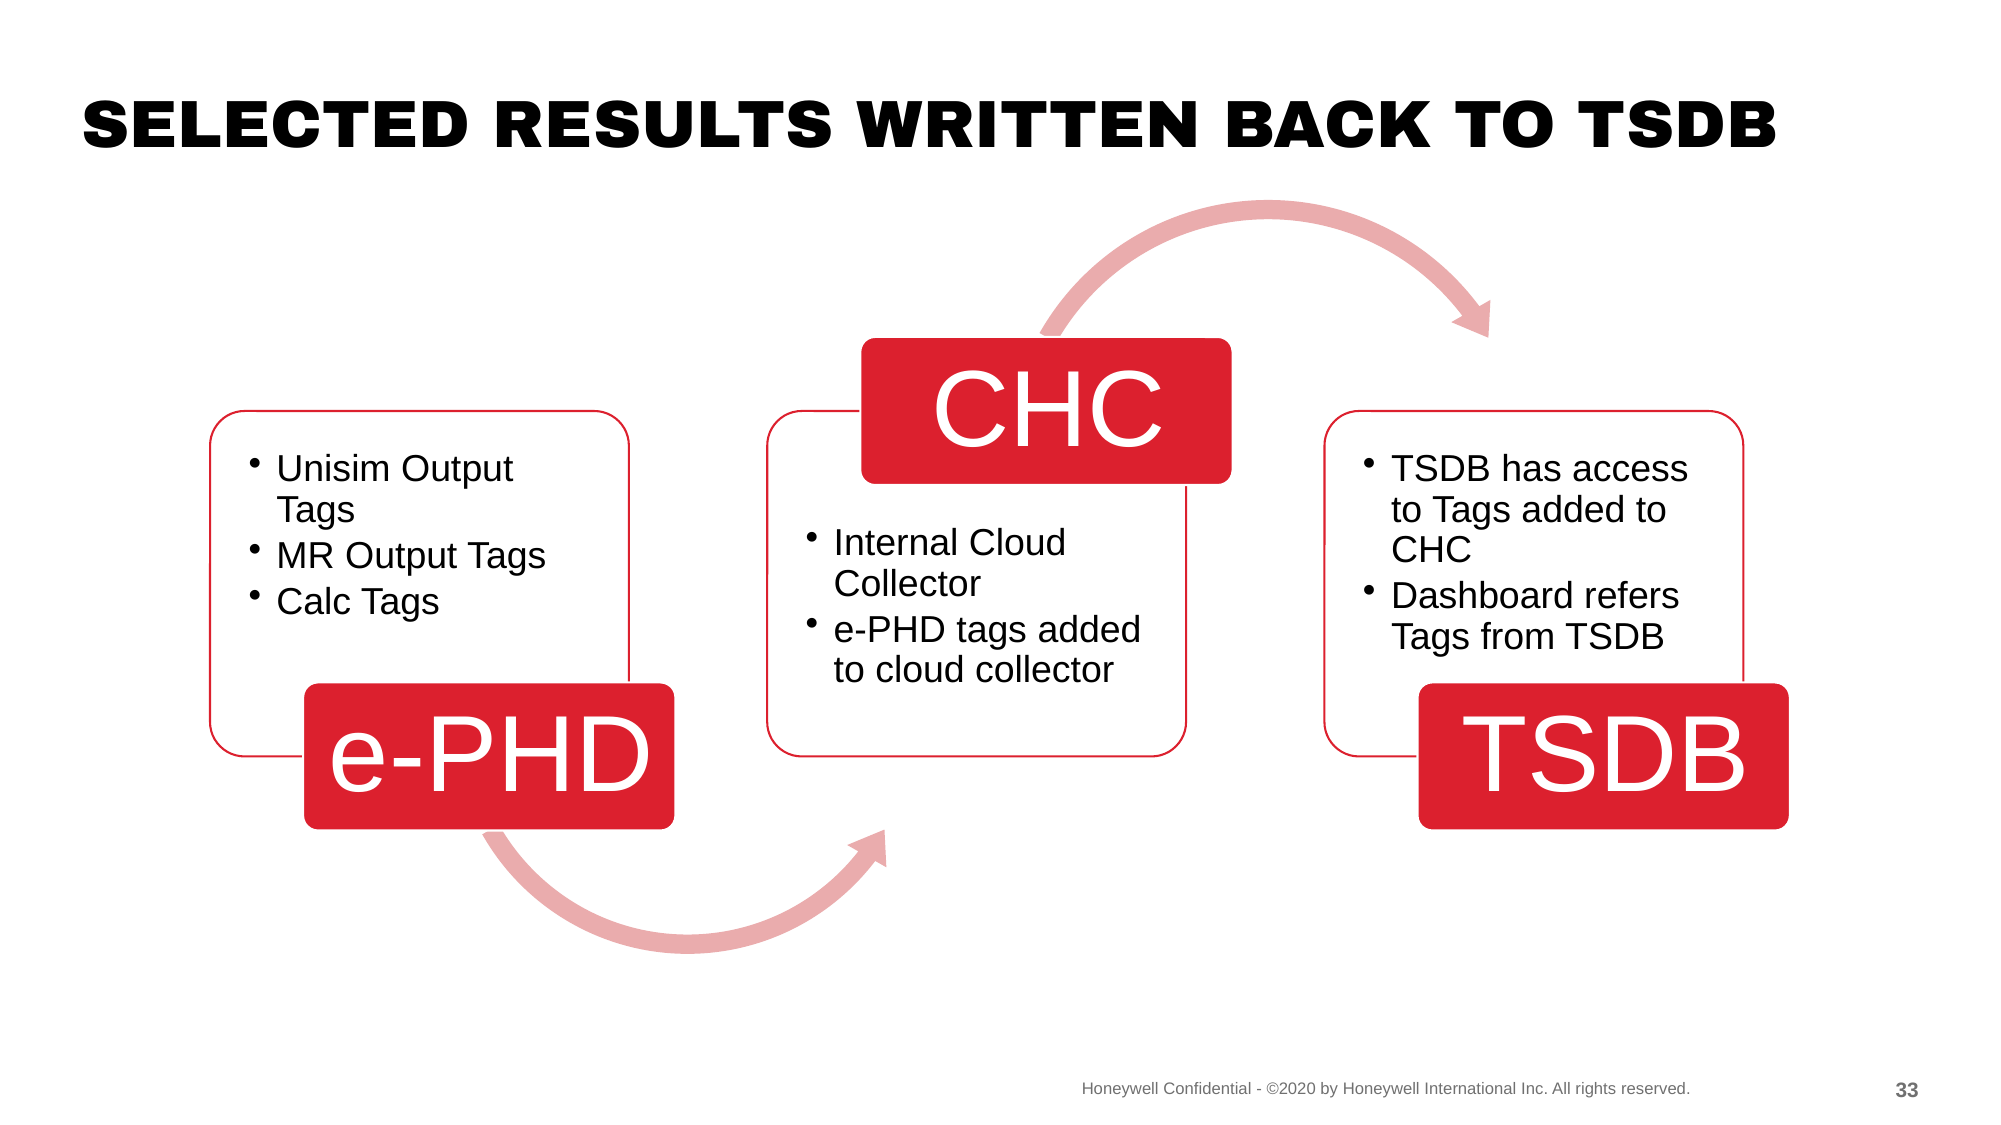

# Selected results written back to TSDB
Unisim Output Tags
MR Output Tags
Calc Tags
e-PHD
Internal Cloud Collector
e-PHD tags added to cloud collector
CHC
TSDB has access to Tags added to CHC
Dashboard refers Tags from TSDB
TSDB

33